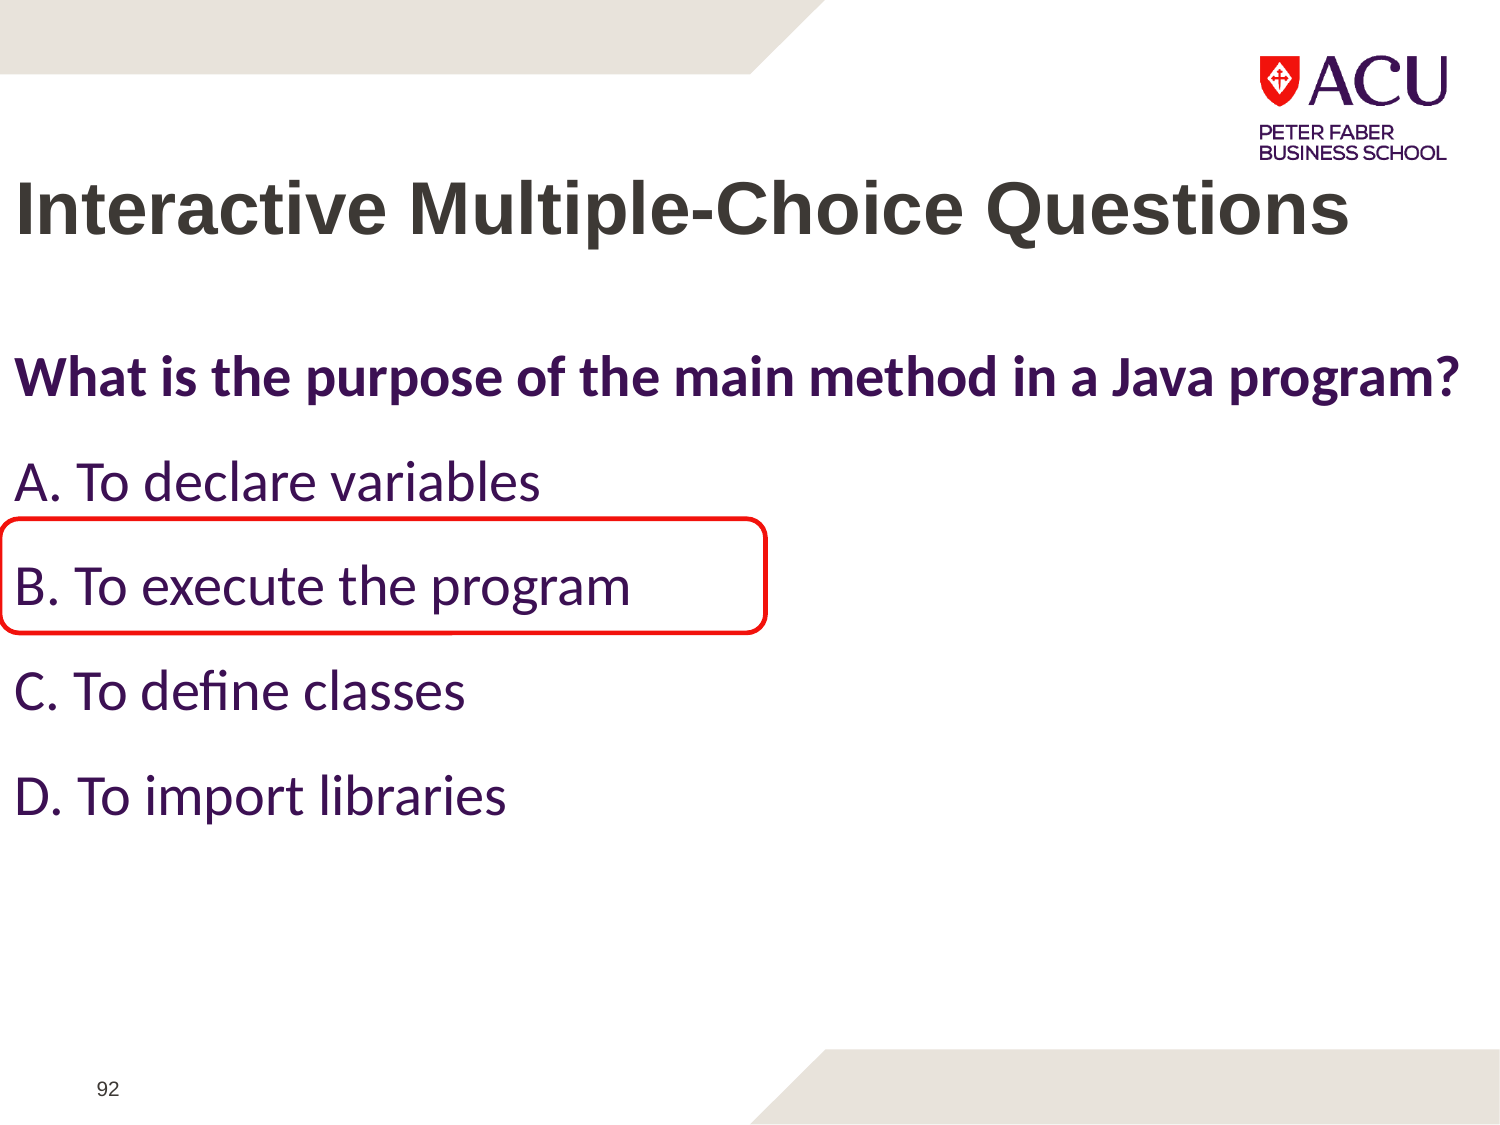

# Interactive Multiple-Choice Questions
What is the purpose of the main method in a Java program?
A. To declare variables
B. To execute the program
C. To define classes
D. To import libraries

92